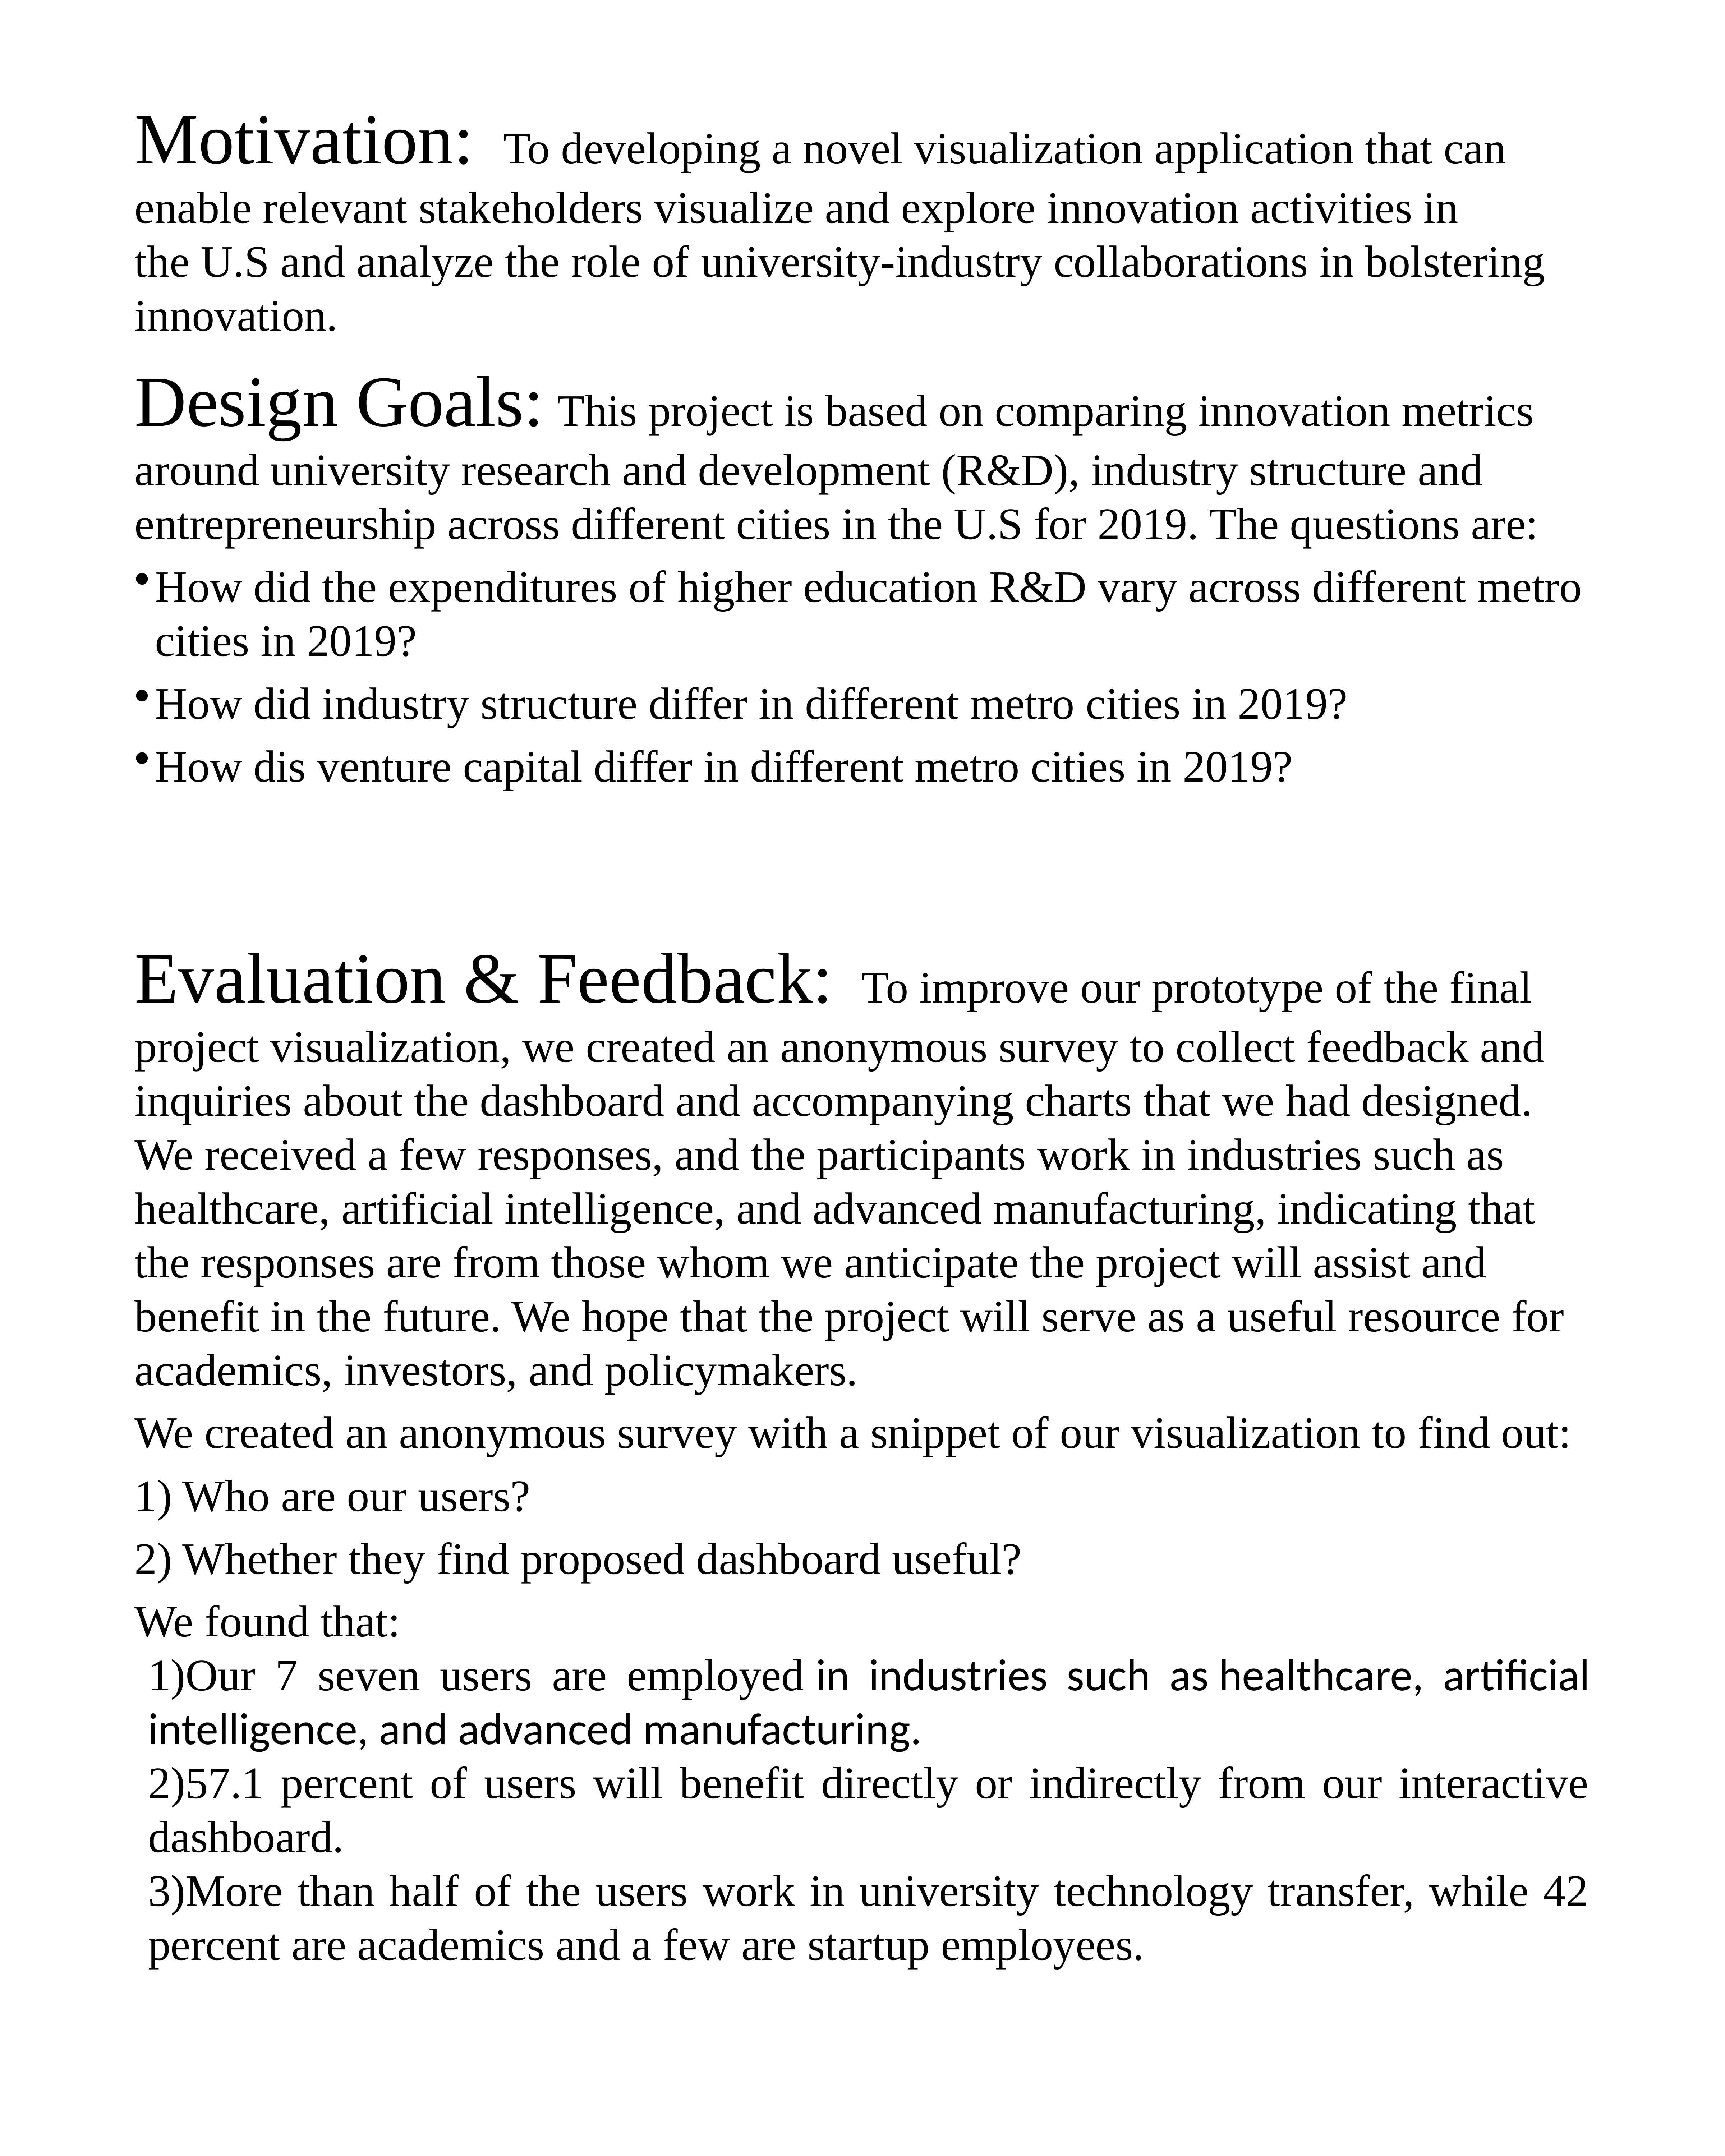

Motivation:  To developing a novel visualization application that can enable relevant stakeholders visualize and explore innovation activities in the U.S and analyze the role of university-industry collaborations in bolstering innovation.
Design Goals: This project is based on comparing innovation metrics around university research and development (R&D), industry structure and entrepreneurship across different cities in the U.S for 2019. The questions are:
How did the expenditures of higher education R&D vary across different metro cities in 2019?
How did industry structure differ in different metro cities in 2019?
How dis venture capital differ in different metro cities in 2019?

Evaluation & Feedback:  To improve our prototype of the final project visualization, we created an anonymous survey to collect feedback and inquiries about the dashboard and accompanying charts that we had designed. We received a few responses, and the participants work in industries such as healthcare, artificial intelligence, and advanced manufacturing, indicating that the responses are from those whom we anticipate the project will assist and benefit in the future. We hope that the project will serve as a useful resource for academics, investors, and policymakers.
We created an anonymous survey with a snippet of our visualization to find out:
1) Who are our users?
2) Whether they find proposed dashboard useful?
We found that:
1)Our 7 seven users are employed in industries such as healthcare, artificial intelligence, and advanced manufacturing.
2)57.1 percent of users will benefit directly or indirectly from our interactive dashboard.
3)More than half of the users work in university technology transfer, while 42 percent are academics and a few are startup employees.